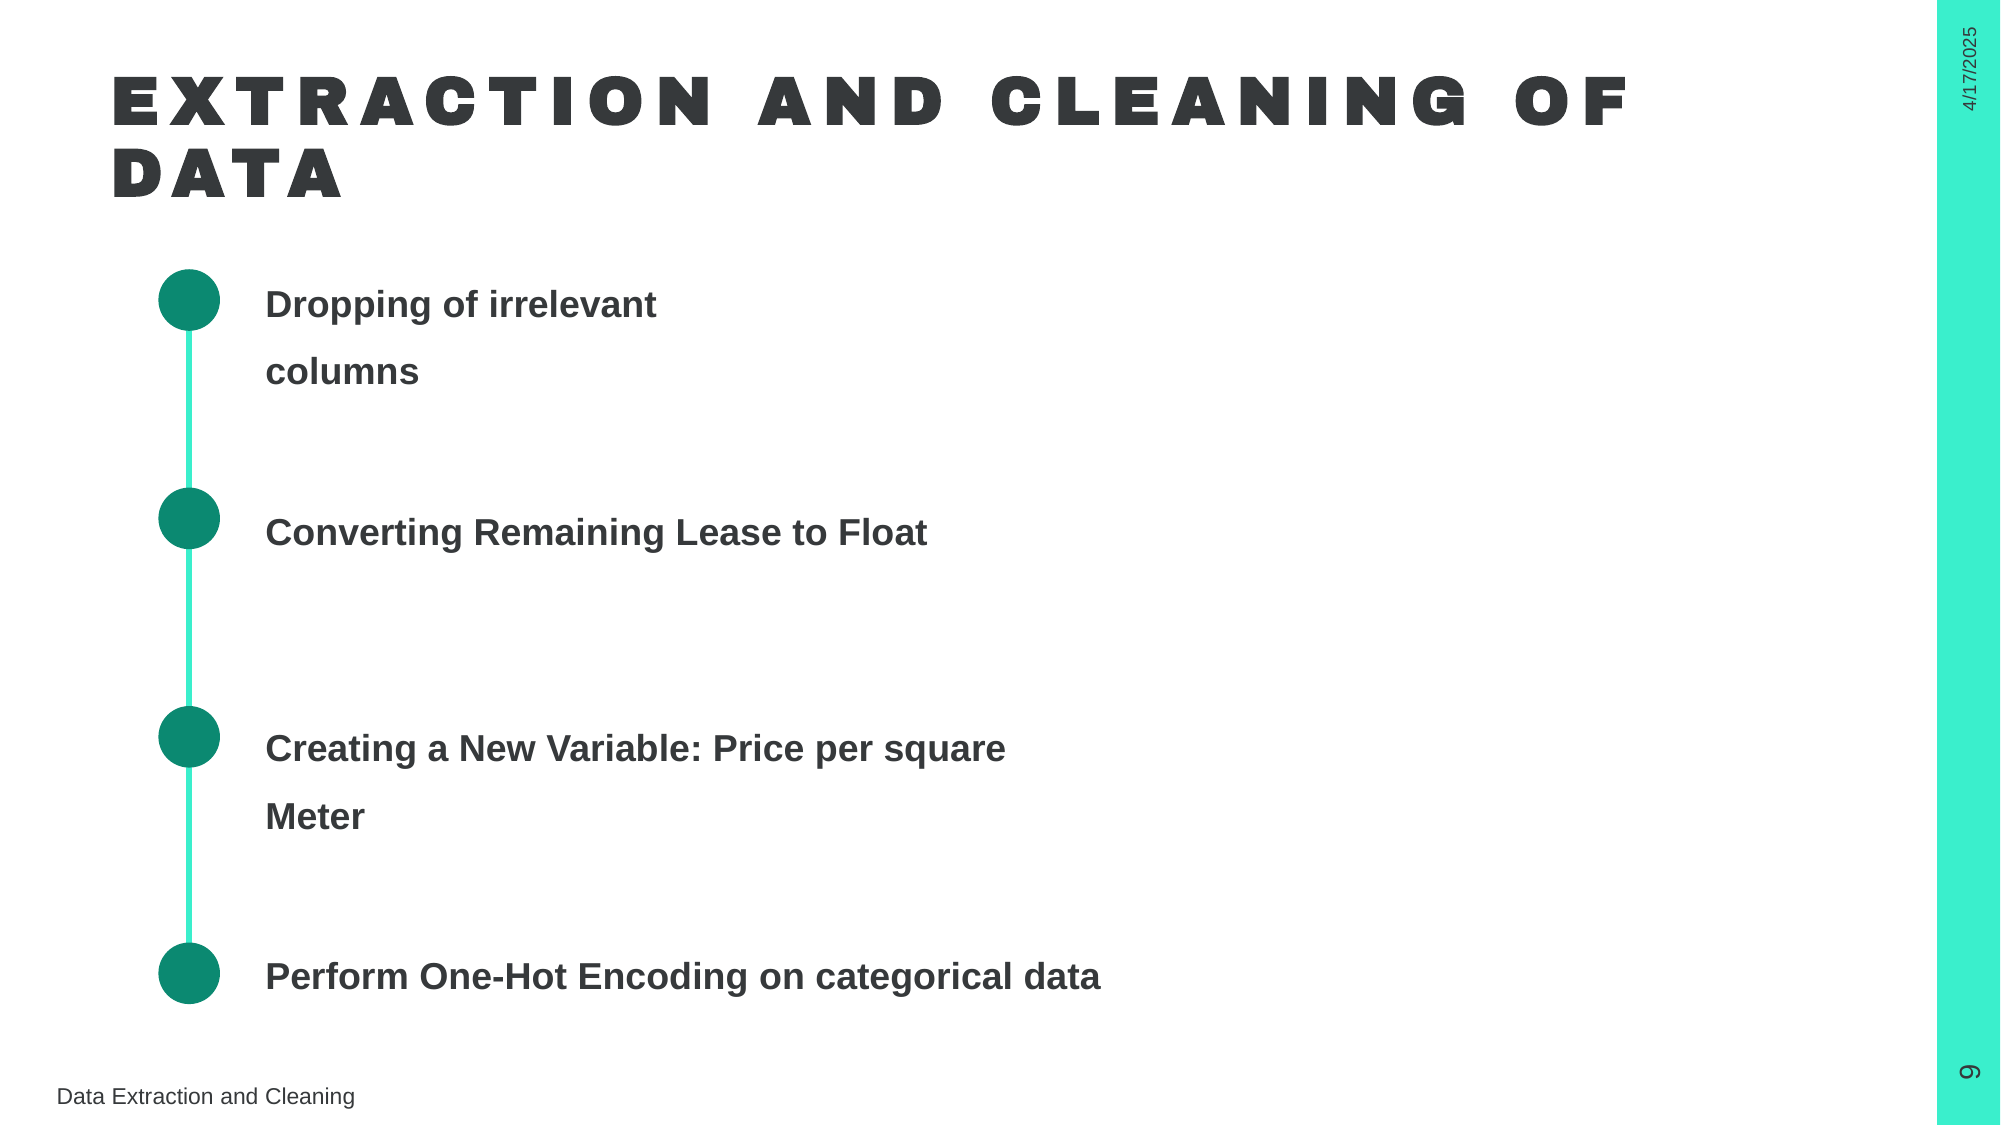

4/17/2025
# Extraction and Cleaning of Data
Dropping of irrelevant columns

Converting Remaining Lease to Float

Creating a New Variable: Price per square Meter

Perform One-Hot Encoding on categorical data

9
Data Extraction and Cleaning